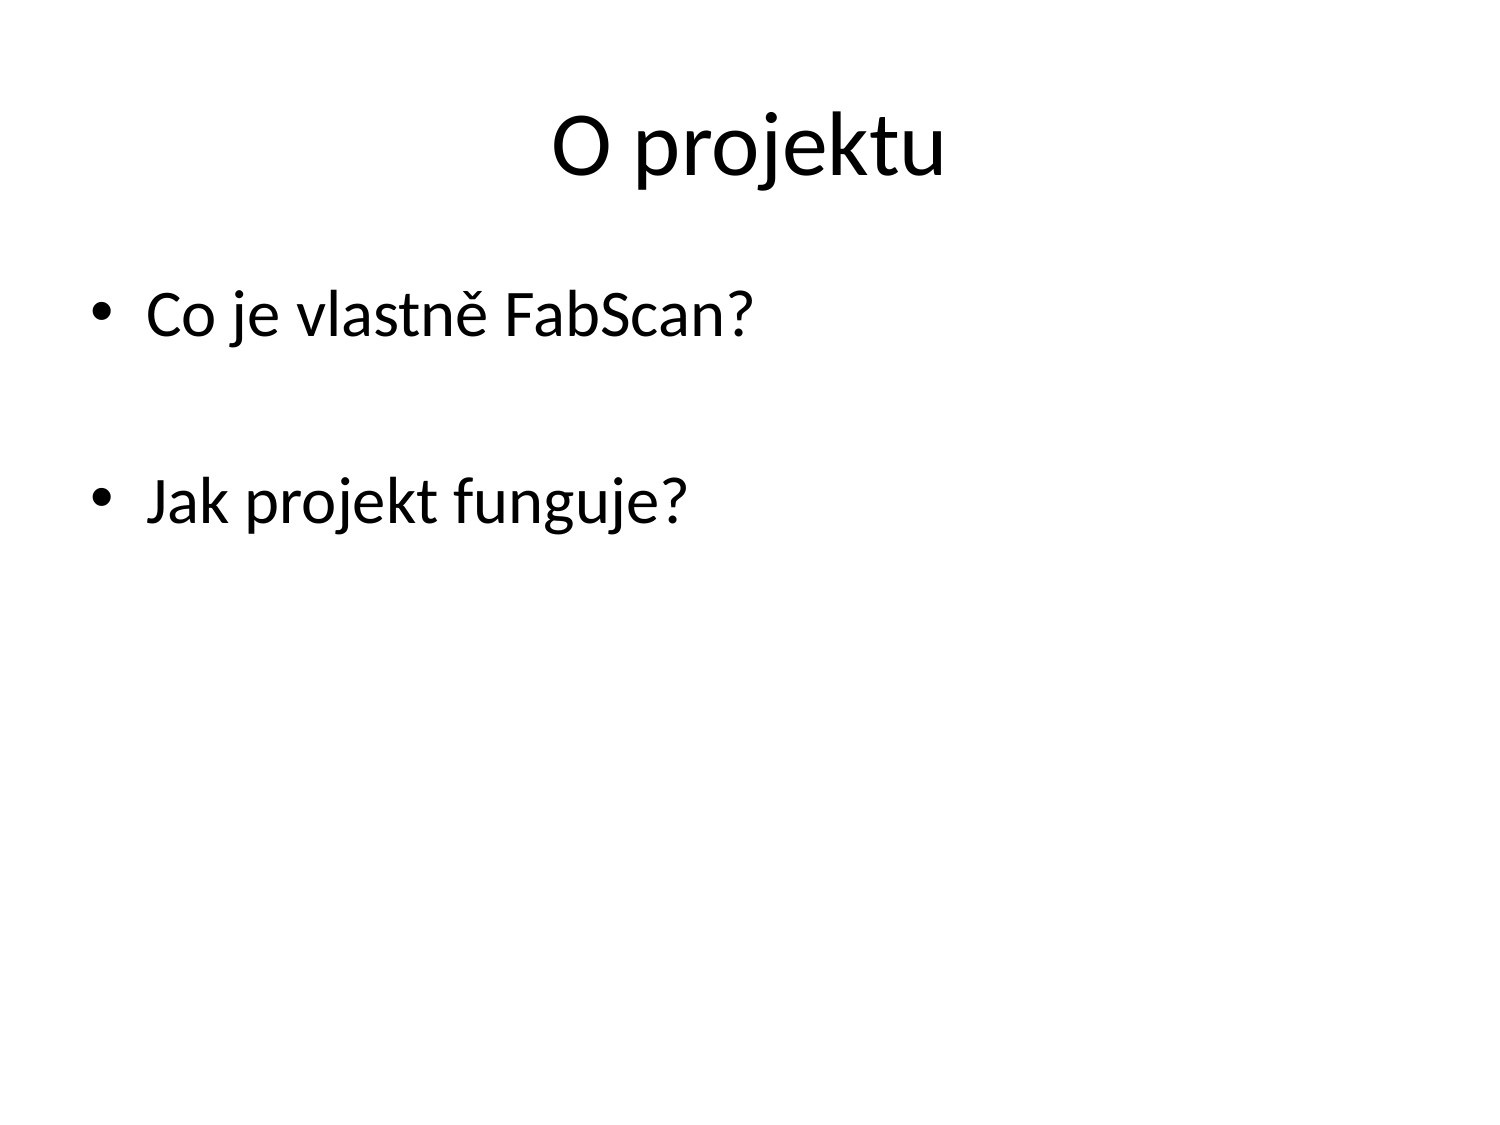

# O projektu
Co je vlastně FabScan?

Jak projekt funguje?